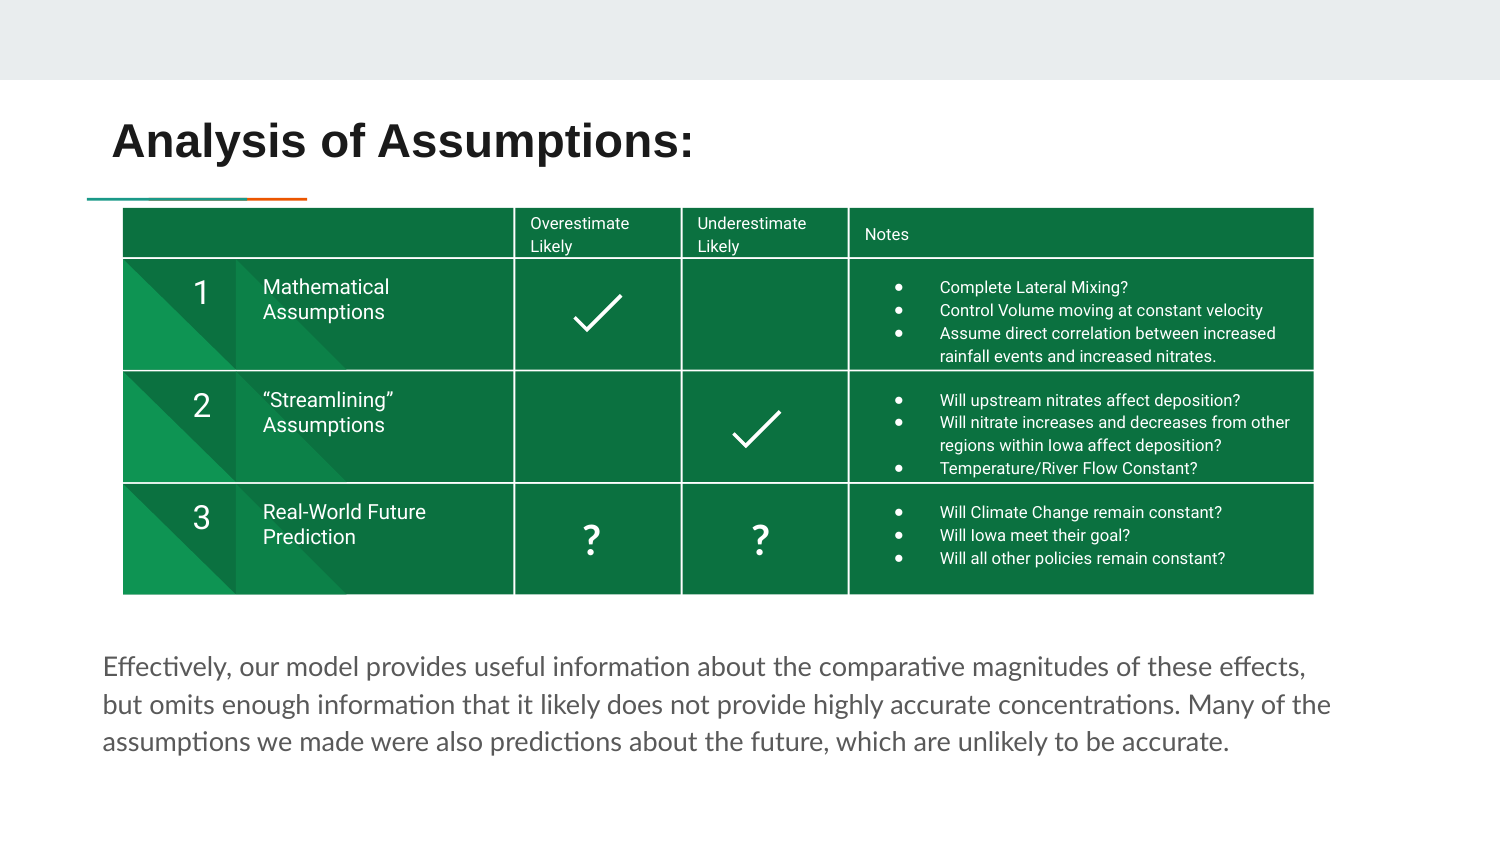

# Analysis of Assumptions:

Overestimate Likely
Underestimate Likely
Notes

Complete Lateral Mixing?
Control Volume moving at constant velocity
Assume direct correlation between increased rainfall events and increased nitrates.
Mathematical Assumptions
1

Will upstream nitrates affect deposition?
Will nitrate increases and decreases from other regions within Iowa affect deposition?
Temperature/River Flow Constant?
“Streamlining” Assumptions
2

Will Climate Change remain constant?
Will Iowa meet their goal?
Will all other policies remain constant?
Real-World Future Prediction
3
?
?
Effectively, our model provides useful information about the comparative magnitudes of these effects, but omits enough information that it likely does not provide highly accurate concentrations. Many of the assumptions we made were also predictions about the future, which are unlikely to be accurate.